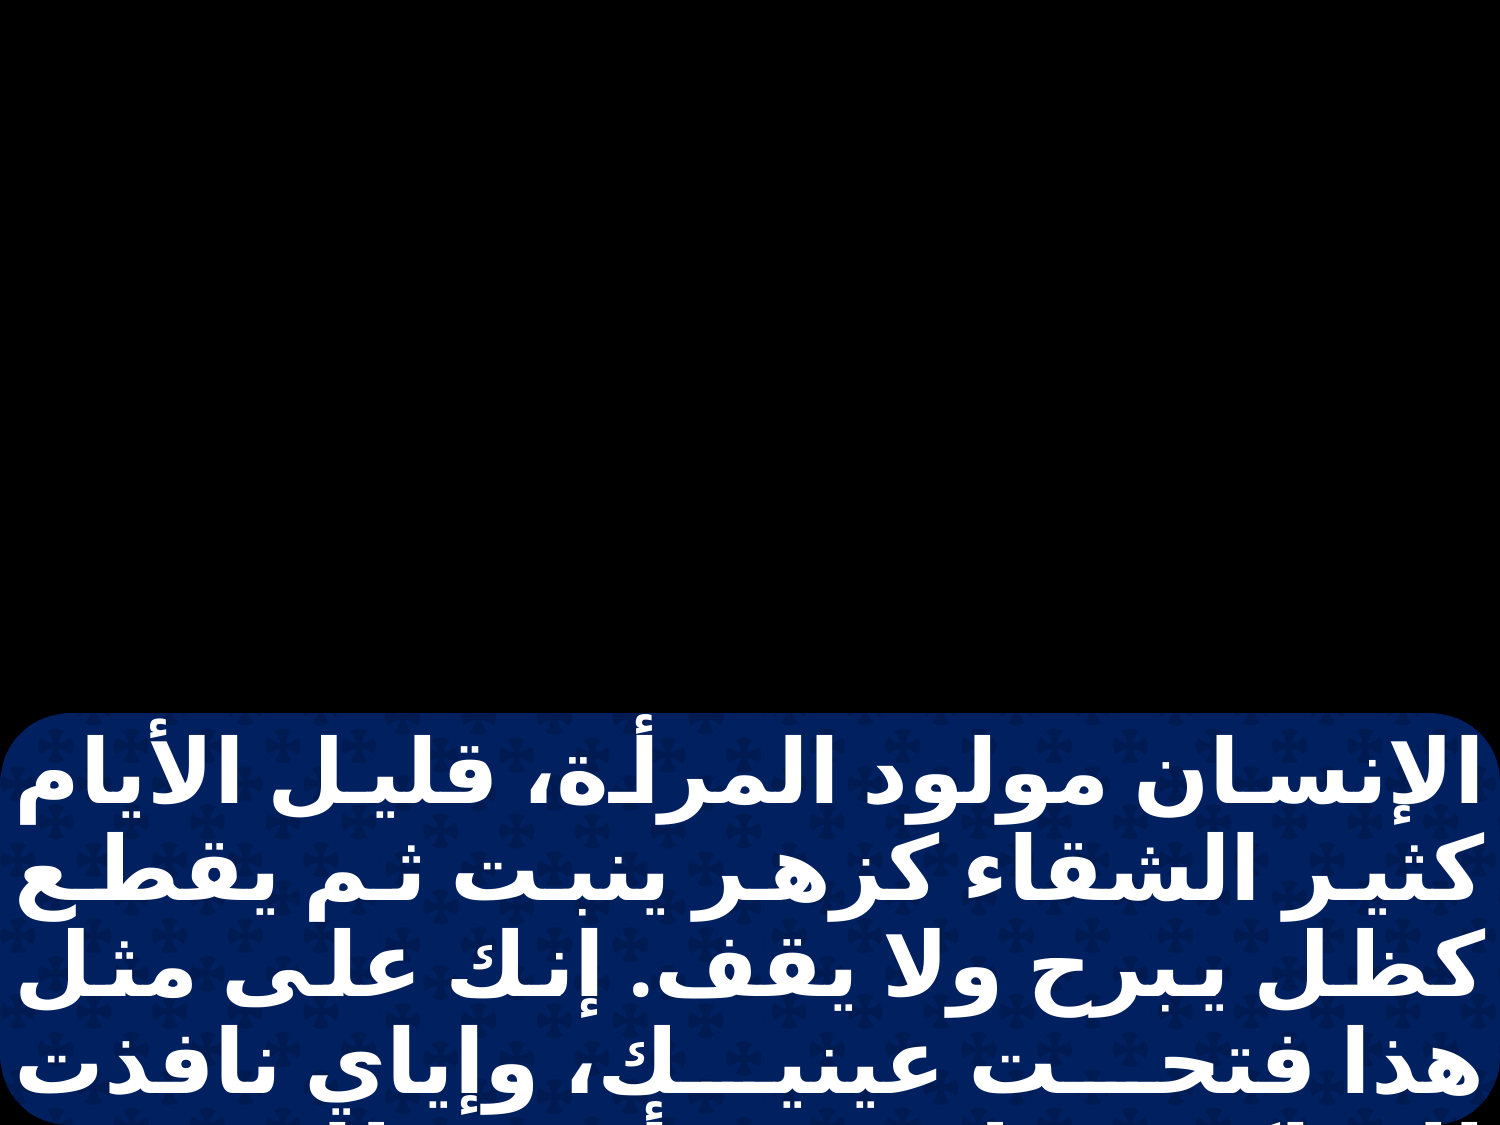

الإنسان مولود المرأة، قليل الأيام كثير الشقاء كزهر ينبت ثم يقطع كظل يبرح ولا يقف. إنك على مثل هذا فتحت عينيك، وإياي نافذت للتحاكم معك. من يأتي بطاهر من نجس؟ لا أحد فإذا كانت أيامه محدودة،